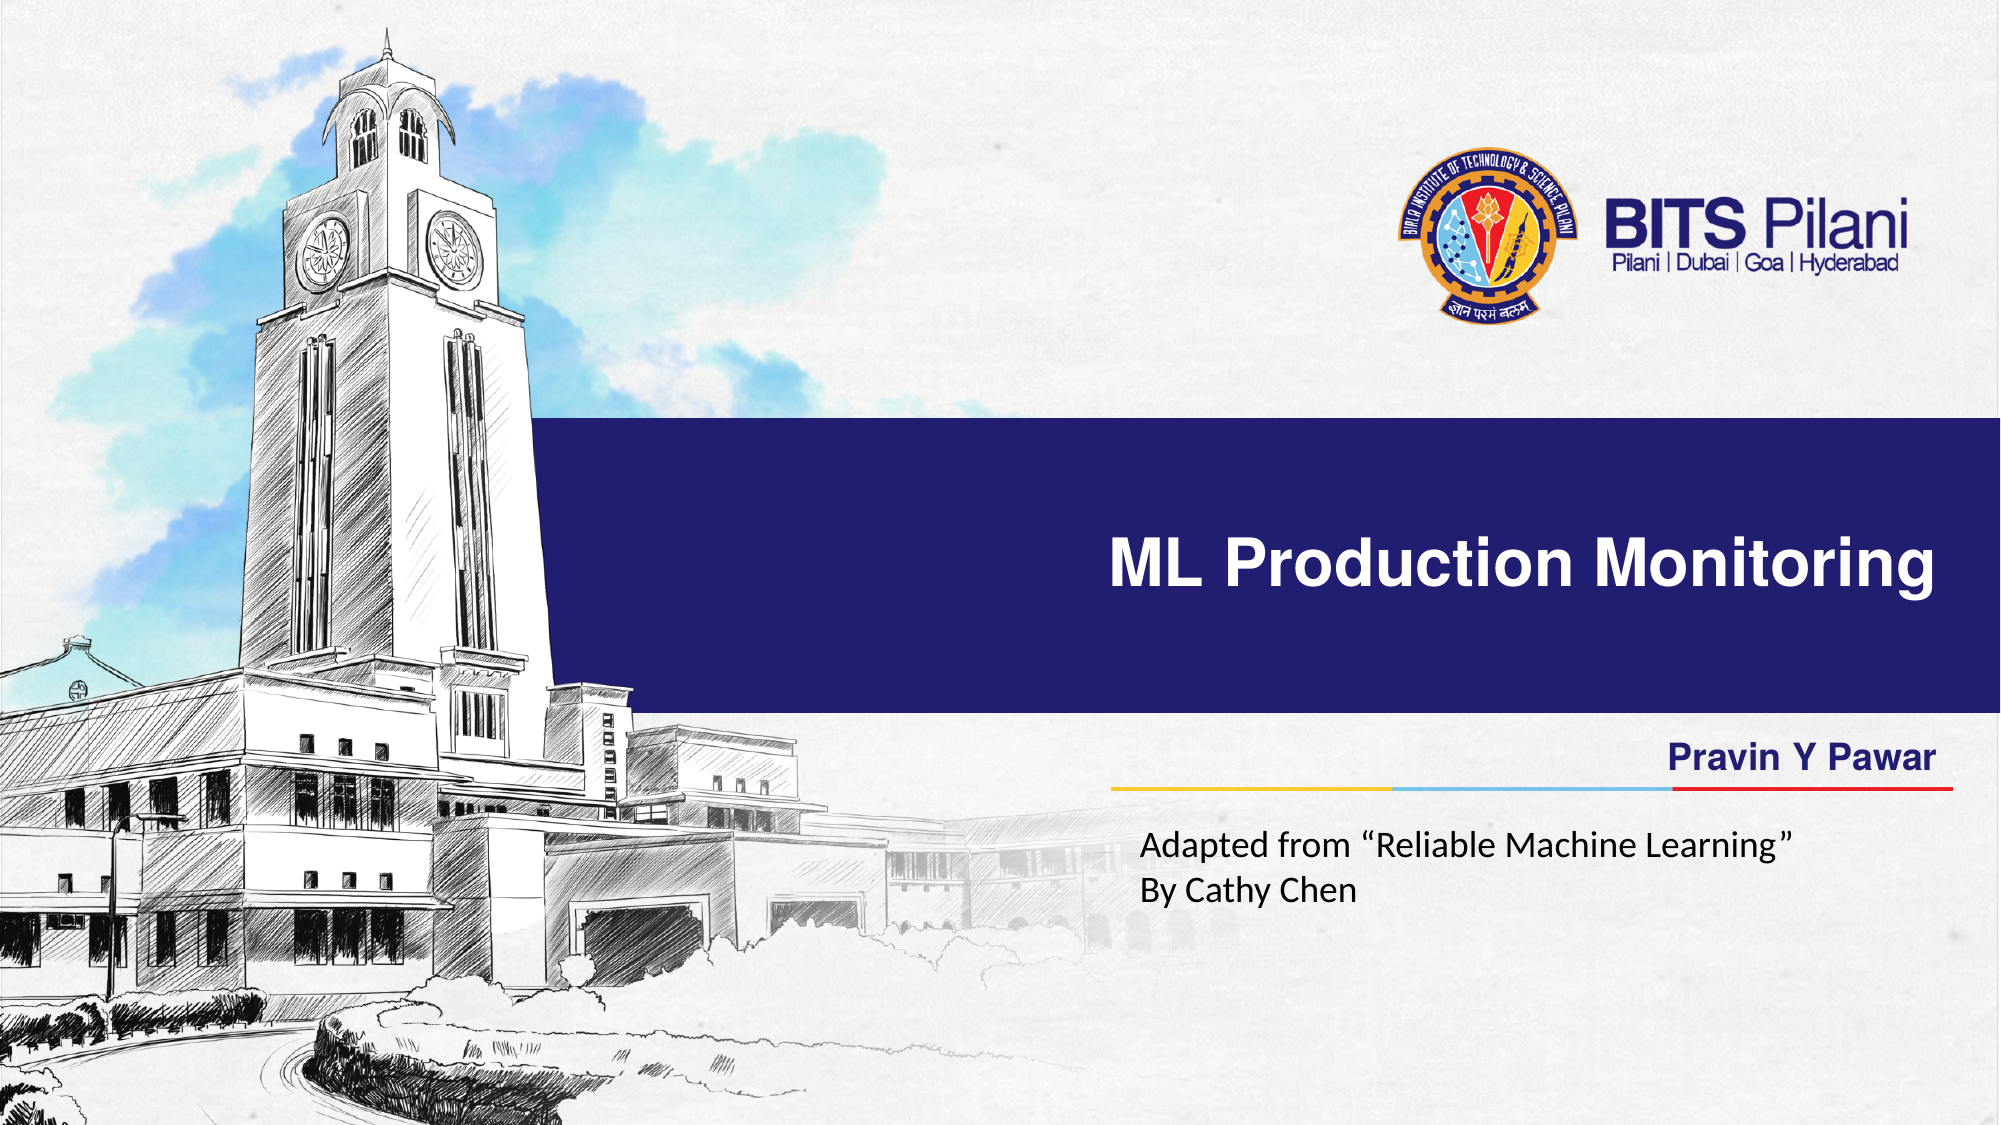

# ML Production Monitoring
Pravin Y Pawar
Adapted from “Reliable Machine Learning”
By Cathy Chen